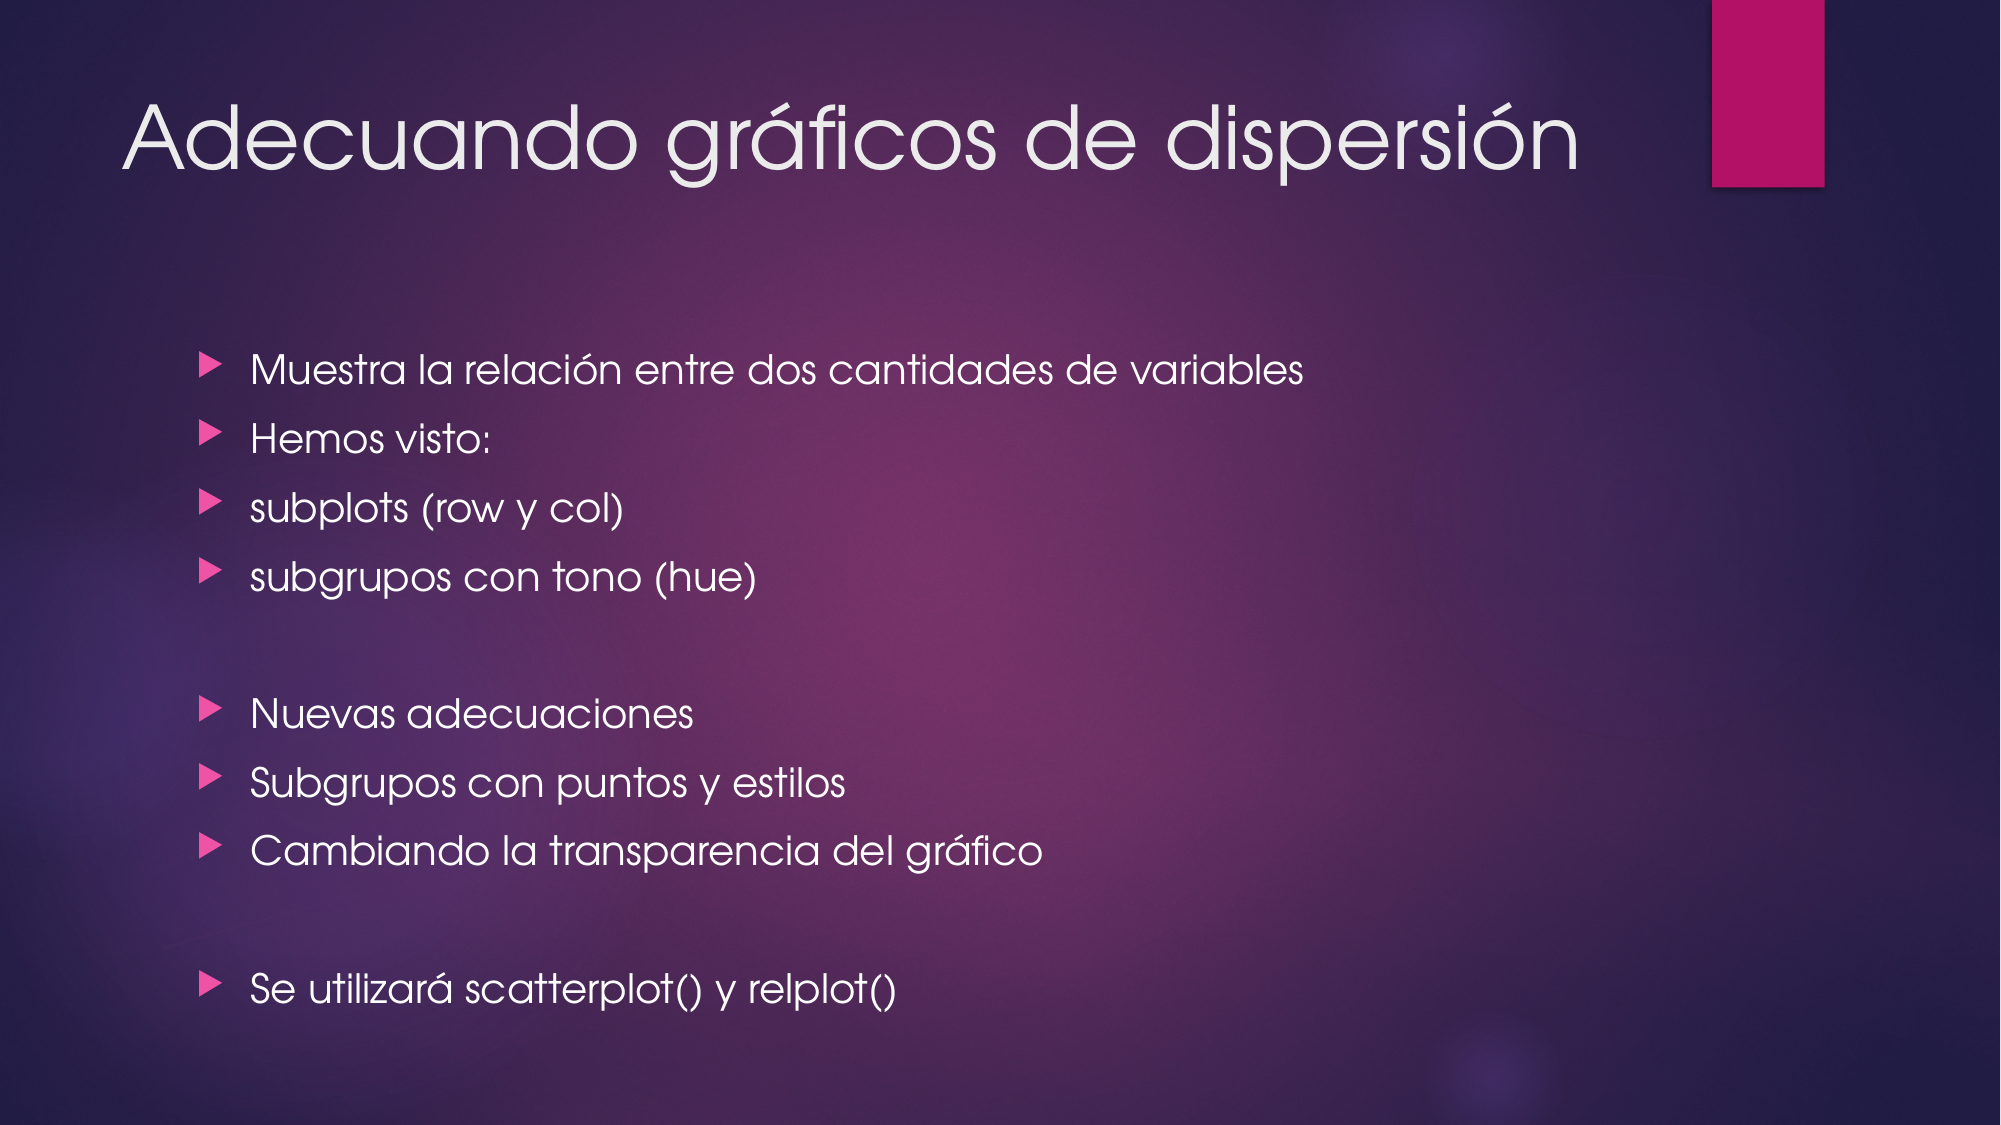

# Adecuando gráficos de dispersión
Muestra la relación entre dos cantidades de variables
Hemos visto:
subplots (row y col)
subgrupos con tono (hue)

Nuevas adecuaciones
Subgrupos con puntos y estilos
Cambiando la transparencia del gráfico

Se utilizará scatterplot() y relplot()